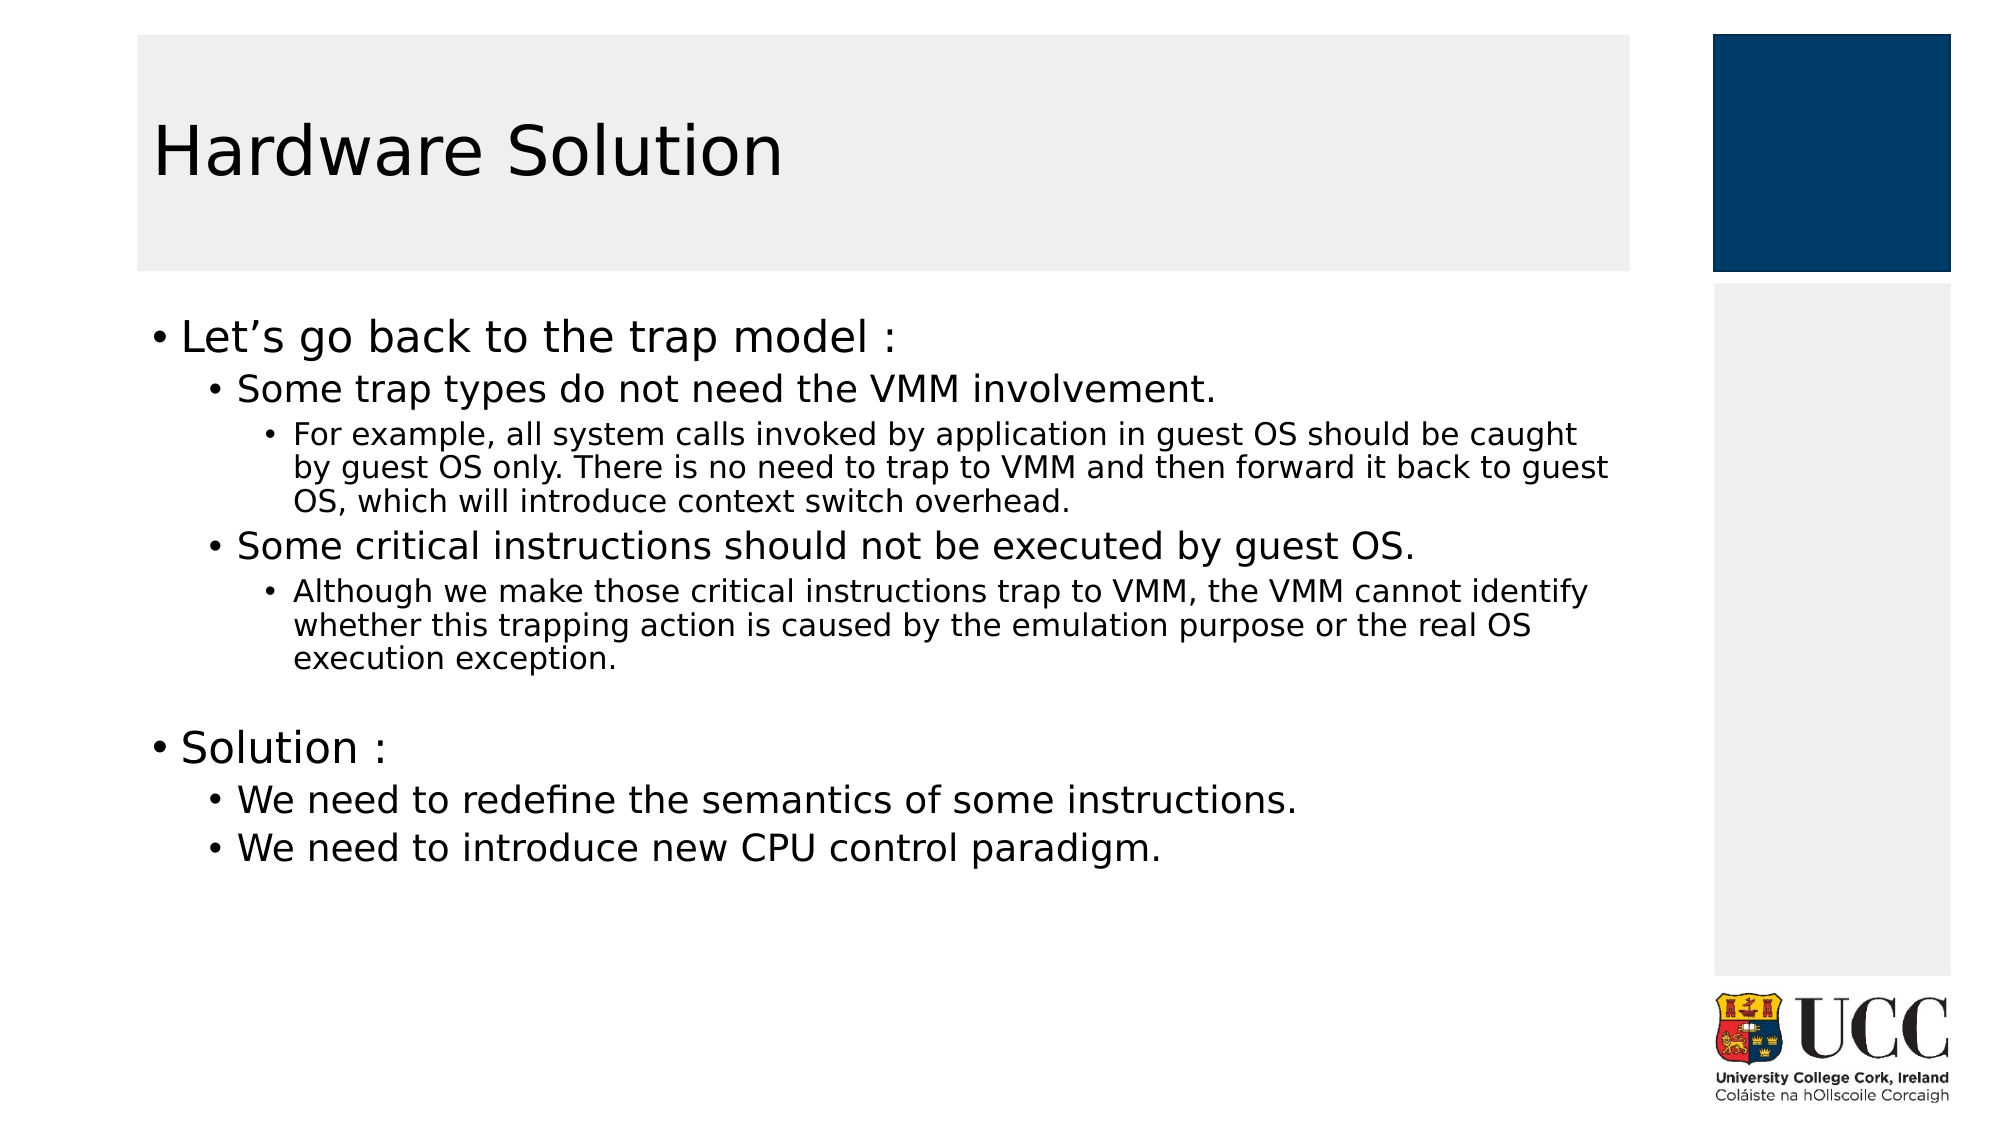

# Hardware Solution
Let’s go back to the trap model :
Some trap types do not need the VMM involvement.
For example, all system calls invoked by application in guest OS should be caught by guest OS only. There is no need to trap to VMM and then forward it back to guest OS, which will introduce context switch overhead.
Some critical instructions should not be executed by guest OS.
Although we make those critical instructions trap to VMM, the VMM cannot identify whether this trapping action is caused by the emulation purpose or the real OS execution exception.
Solution :
We need to redefine the semantics of some instructions.
We need to introduce new CPU control paradigm.